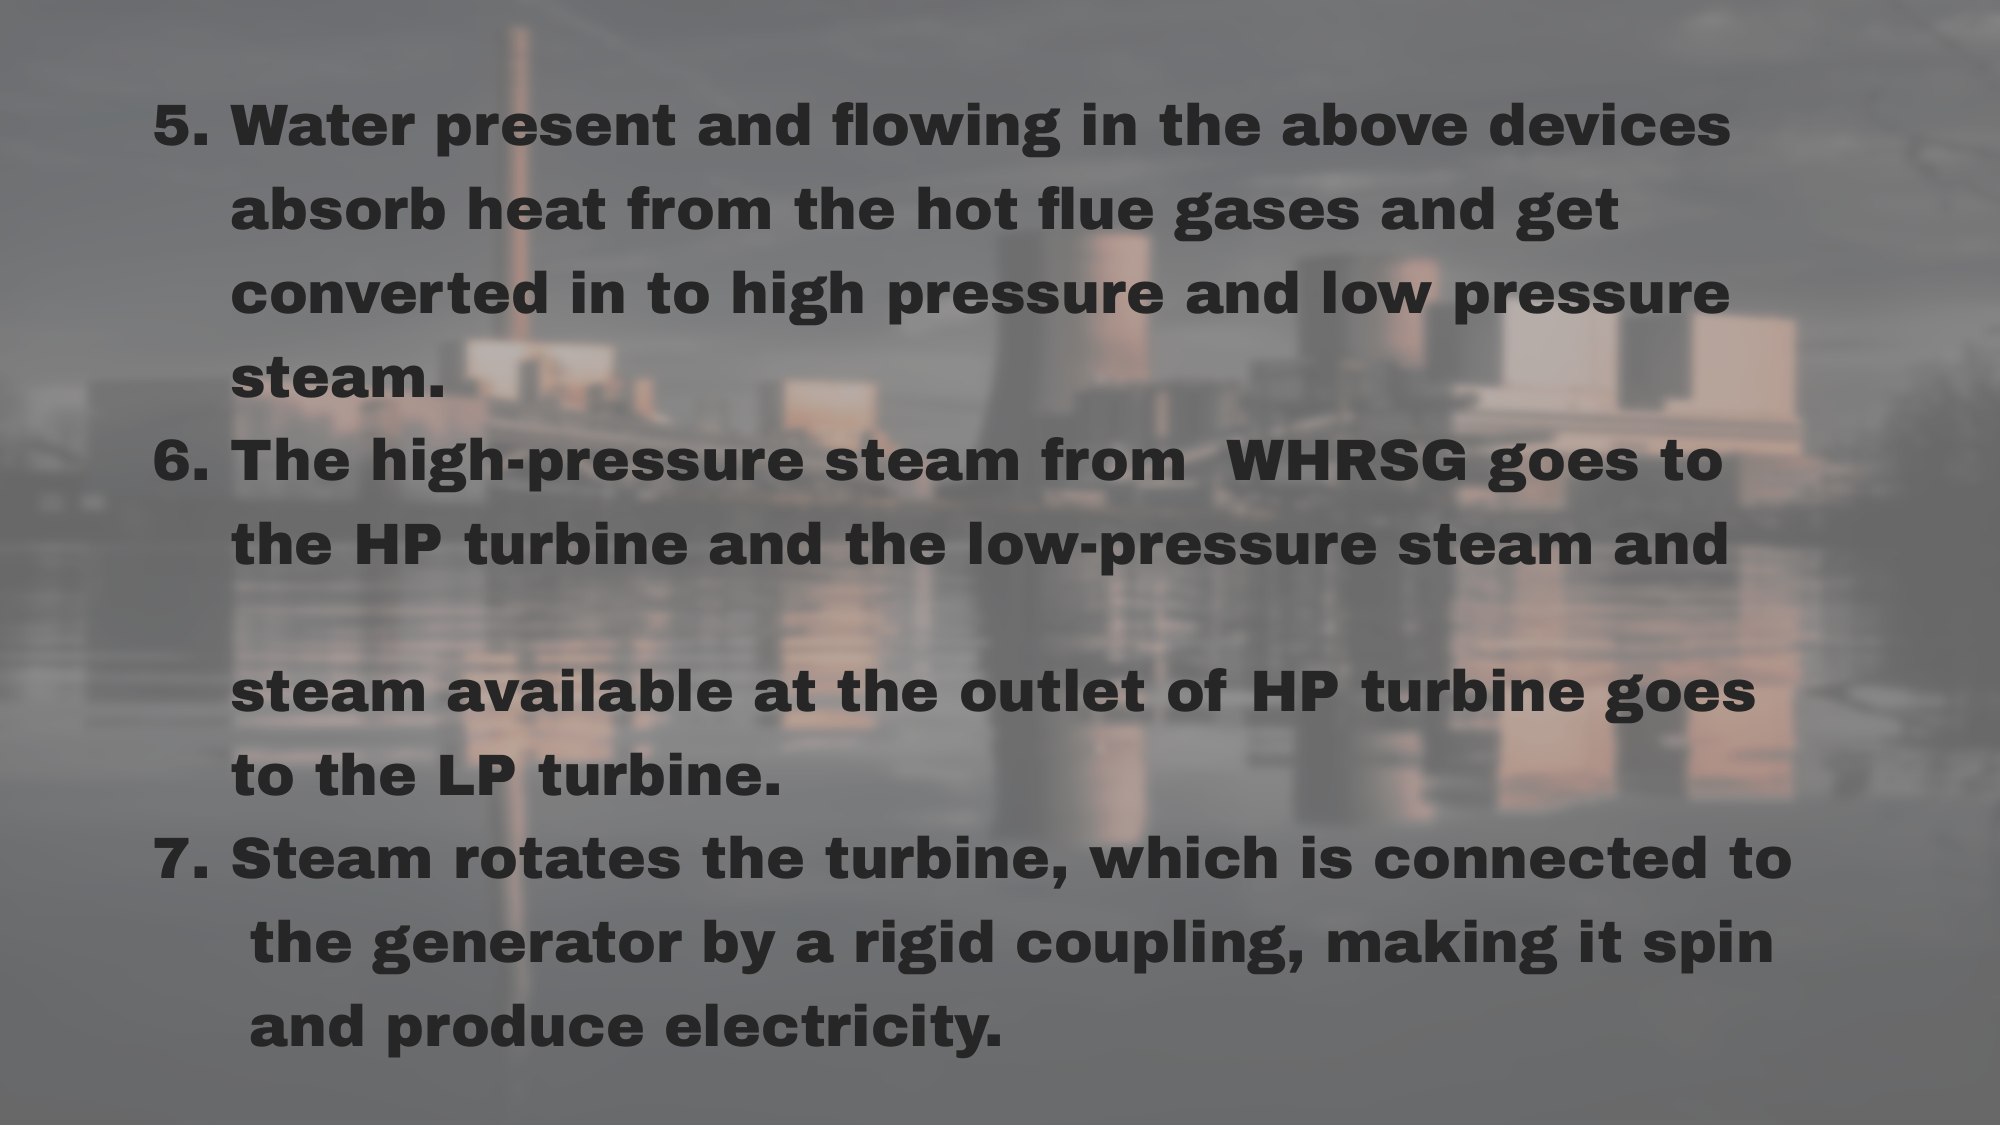

5. Water present and flowing in the above devices
    absorb heat from the hot flue gases and get
    converted in to high pressure and low pressure
    steam.
6. The high-pressure steam from  WHRSG goes to
    the HP turbine and the low-pressure steam and
    steam available at the outlet of HP turbine goes
    to the LP turbine.
7. Steam rotates the turbine, which is connected to
     the generator by a rigid coupling, making it spin
     and produce electricity.